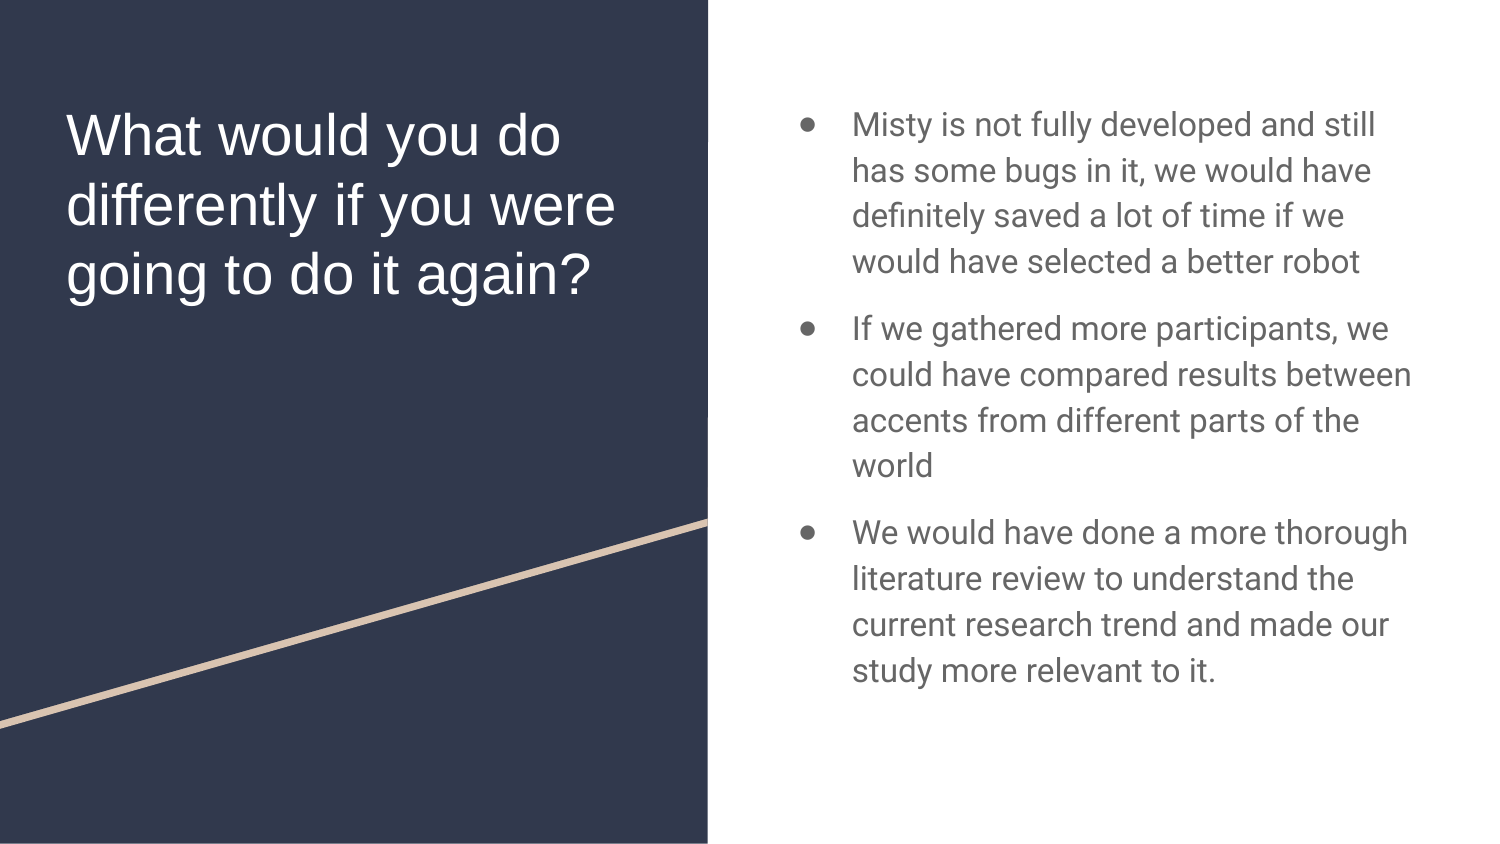

# What would you do differently if you were going to do it again?
Misty is not fully developed and still has some bugs in it, we would have definitely saved a lot of time if we would have selected a better robot
If we gathered more participants, we could have compared results between accents from different parts of the world
We would have done a more thorough literature review to understand the current research trend and made our study more relevant to it.